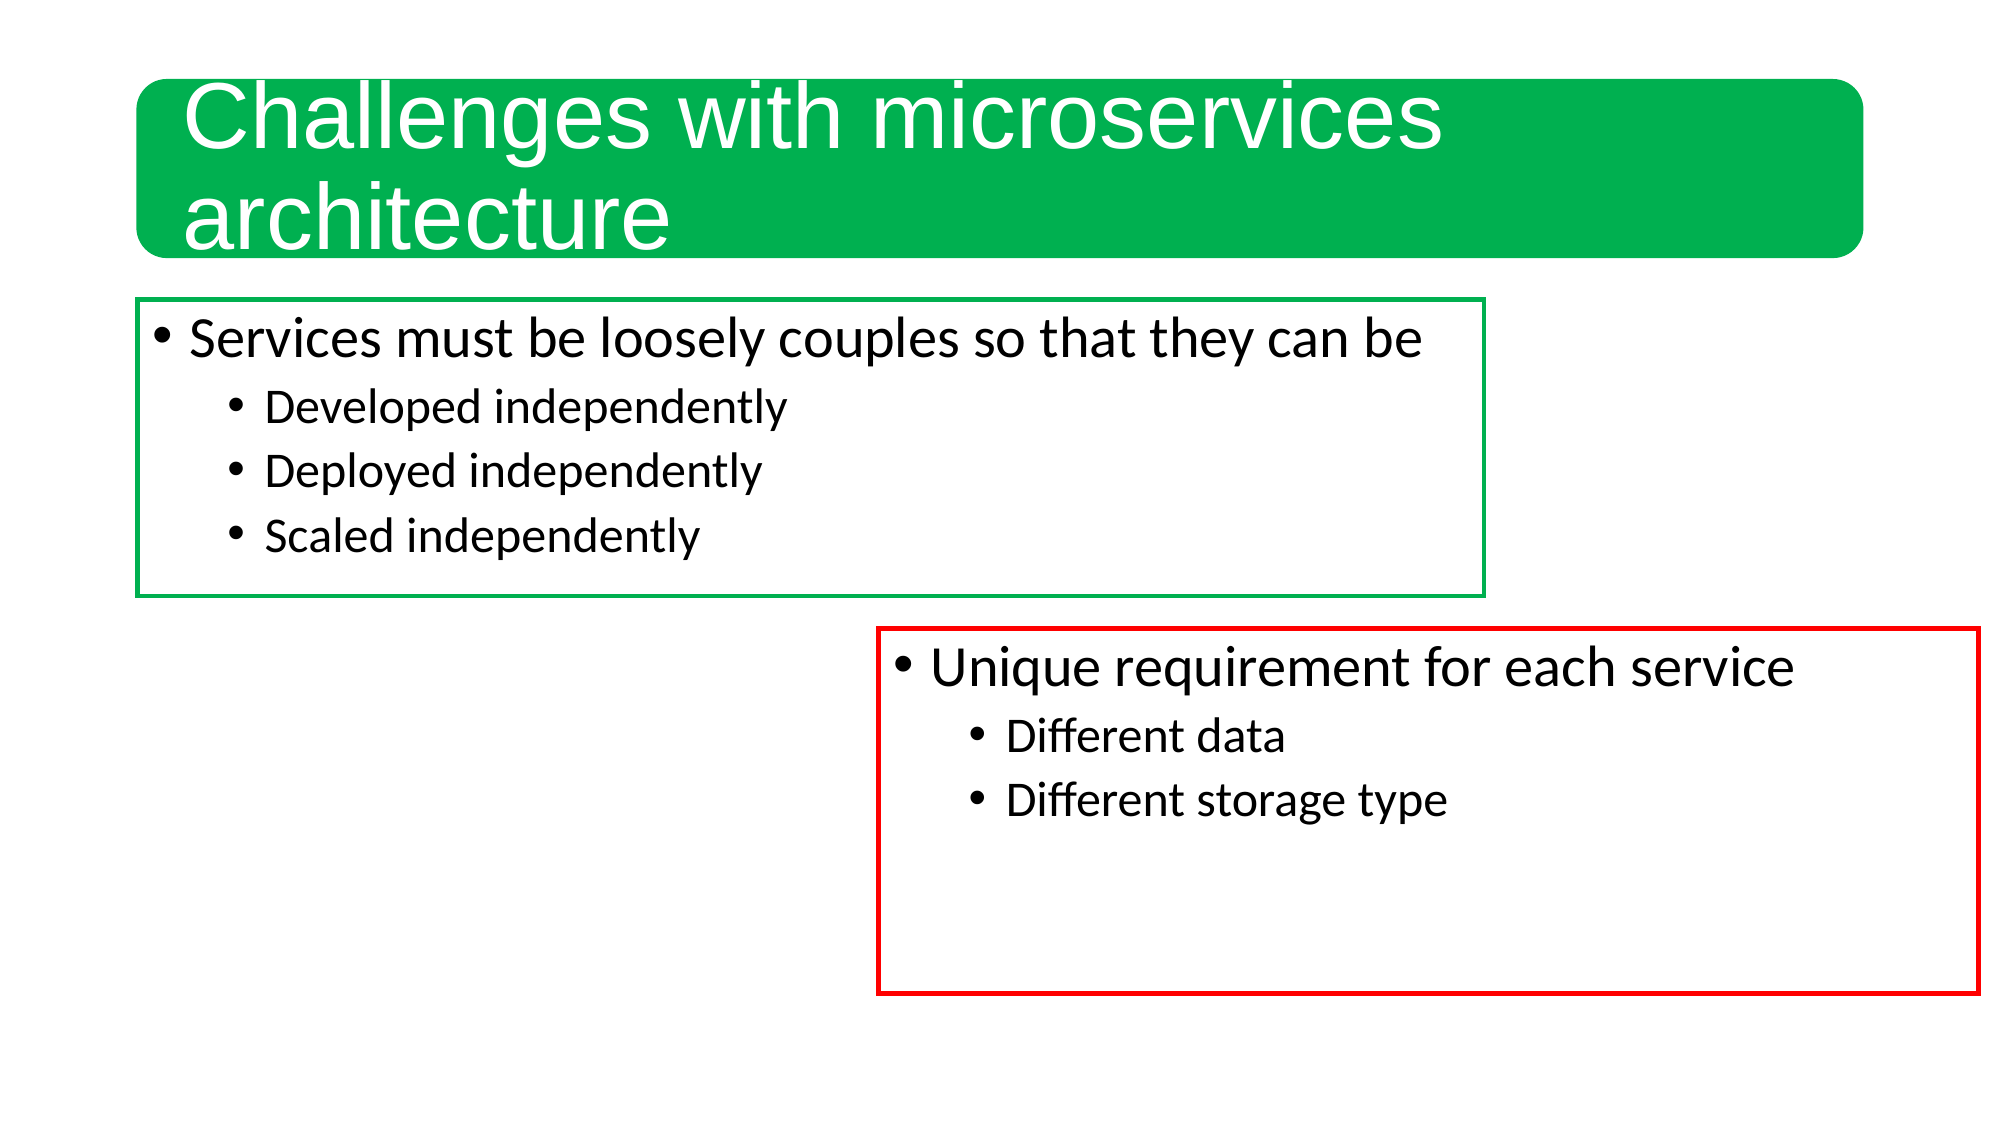

Challenges with microservices architecture
Services must be loosely couples so that they can be
Developed independently
Deployed independently
Scaled independently
Unique requirement for each service
Different data
Different storage type